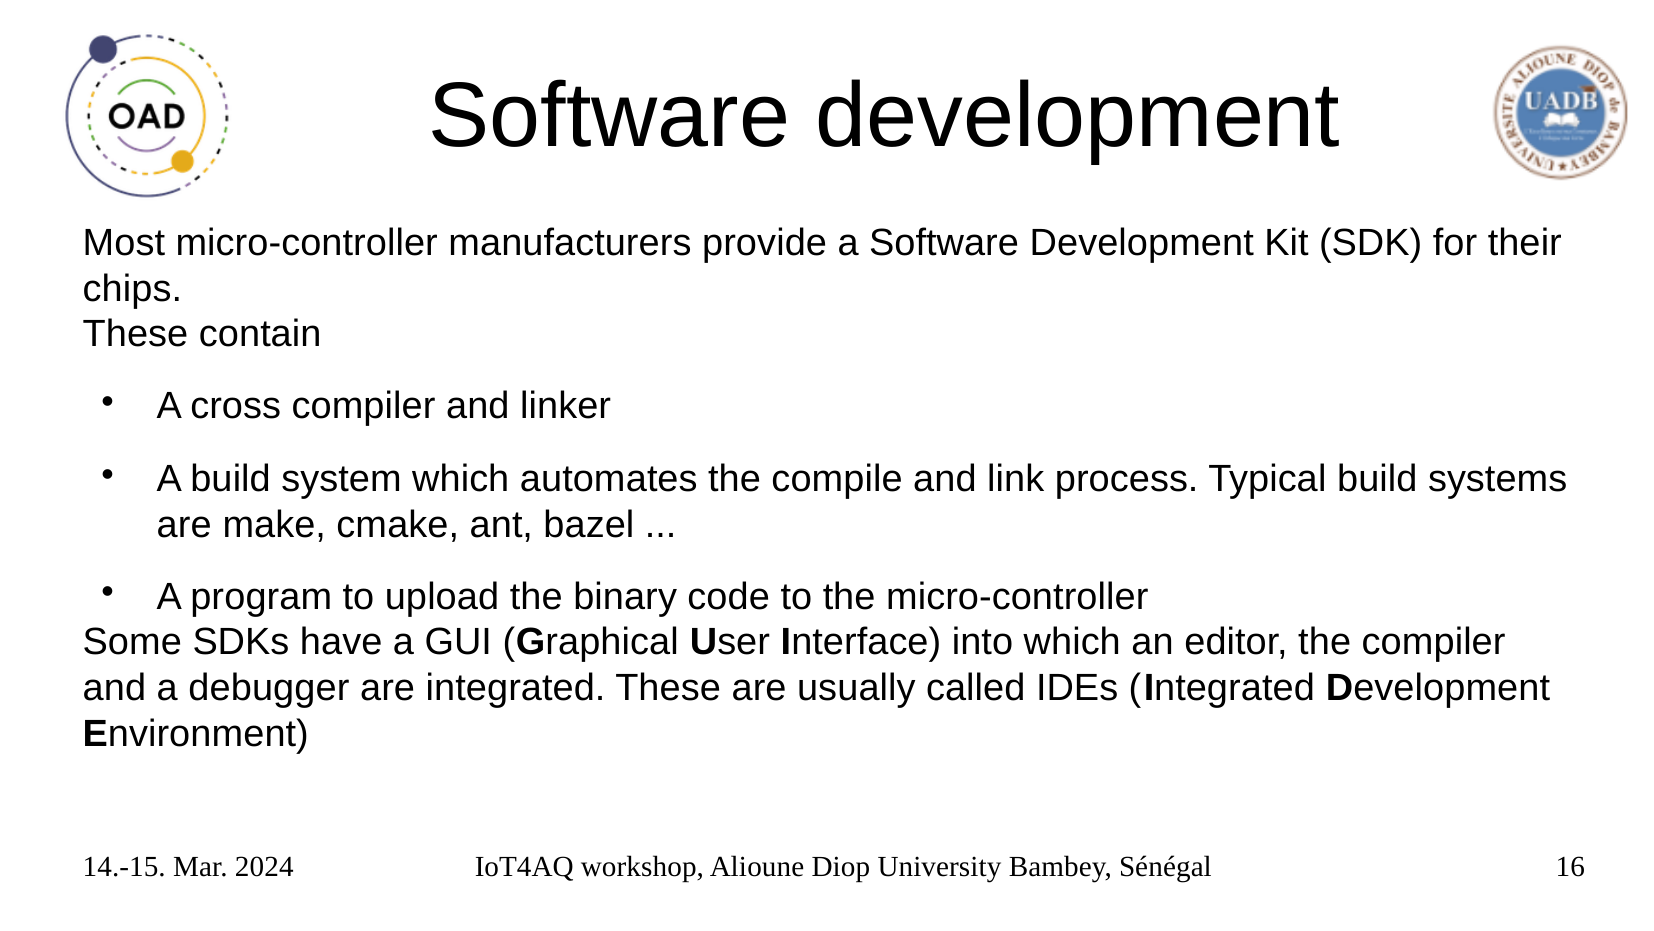

# Software development
Most micro-controller manufacturers provide a Software Development Kit (SDK) for their chips.
These contain
A cross compiler and linker
A build system which automates the compile and link process. Typical build systems are make, cmake, ant, bazel ...
A program to upload the binary code to the micro-controller
Some SDKs have a GUI (Graphical User Interface) into which an editor, the compiler and a debugger are integrated. These are usually called IDEs (Integrated Development Environment)
14.-15. Mar. 2024
IoT4AQ workshop, Alioune Diop University Bambey, Sénégal
16